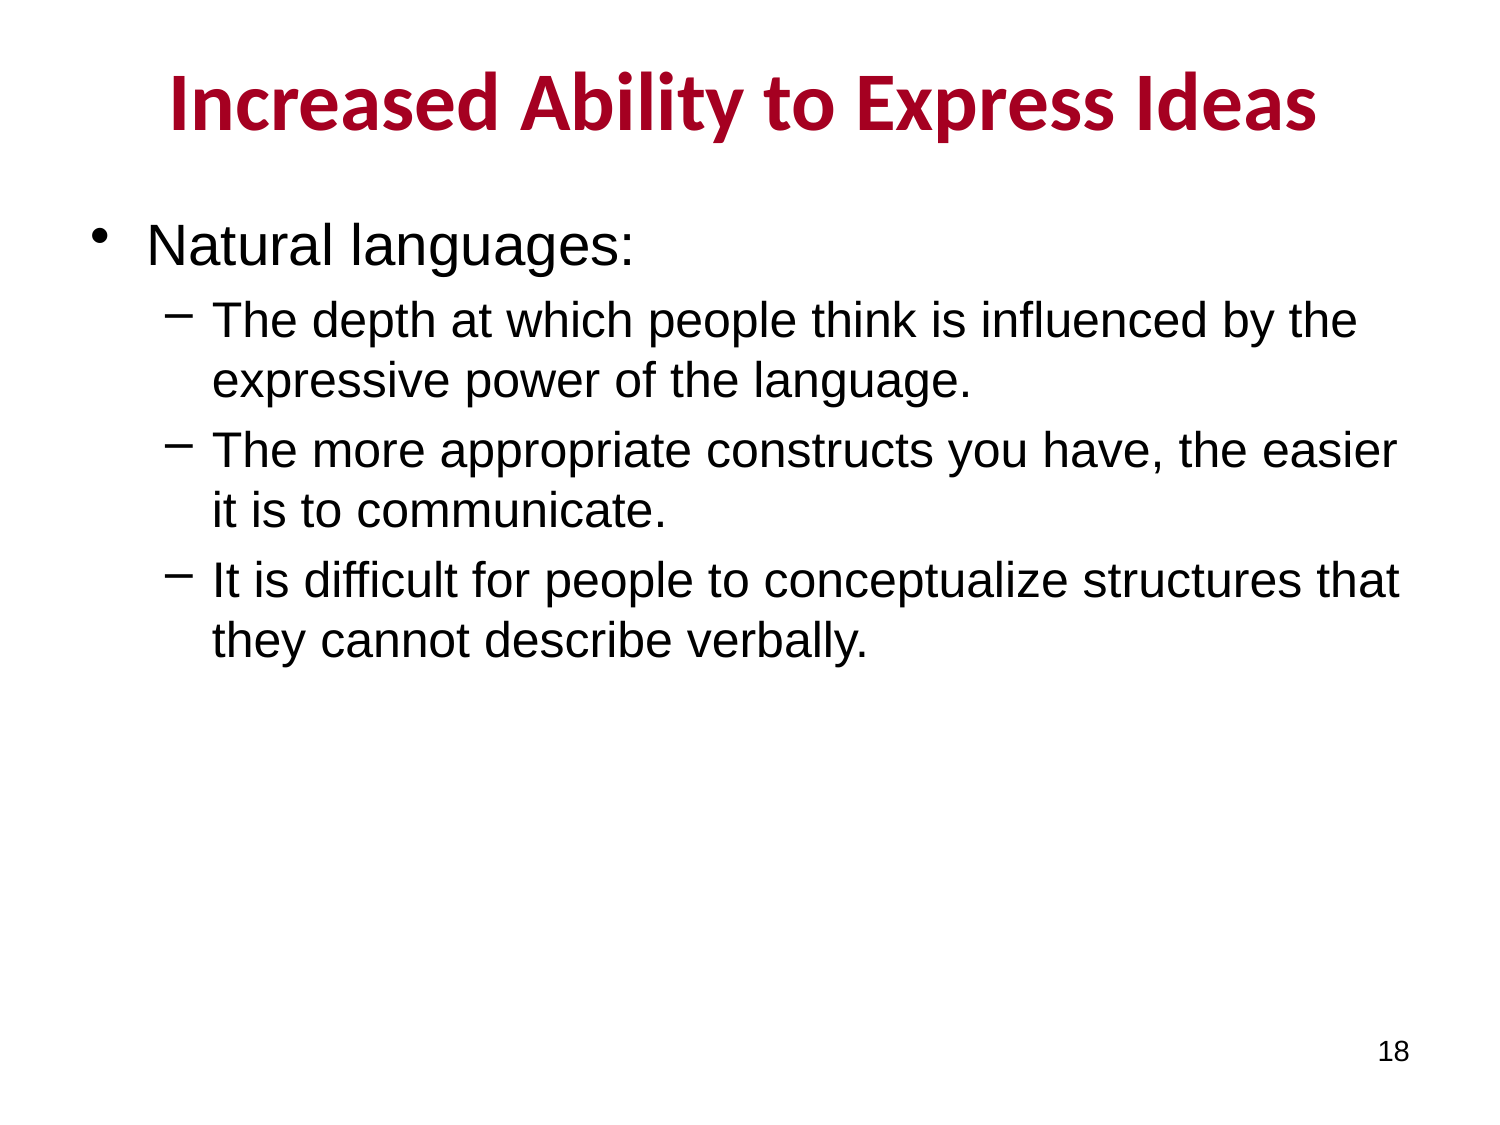

# Increased Ability to Express Ideas
Natural languages:
The depth at which people think is influenced by the expressive power of the language.
The more appropriate constructs you have, the easier it is to communicate.
It is difficult for people to conceptualize structures that they cannot describe verbally.
18